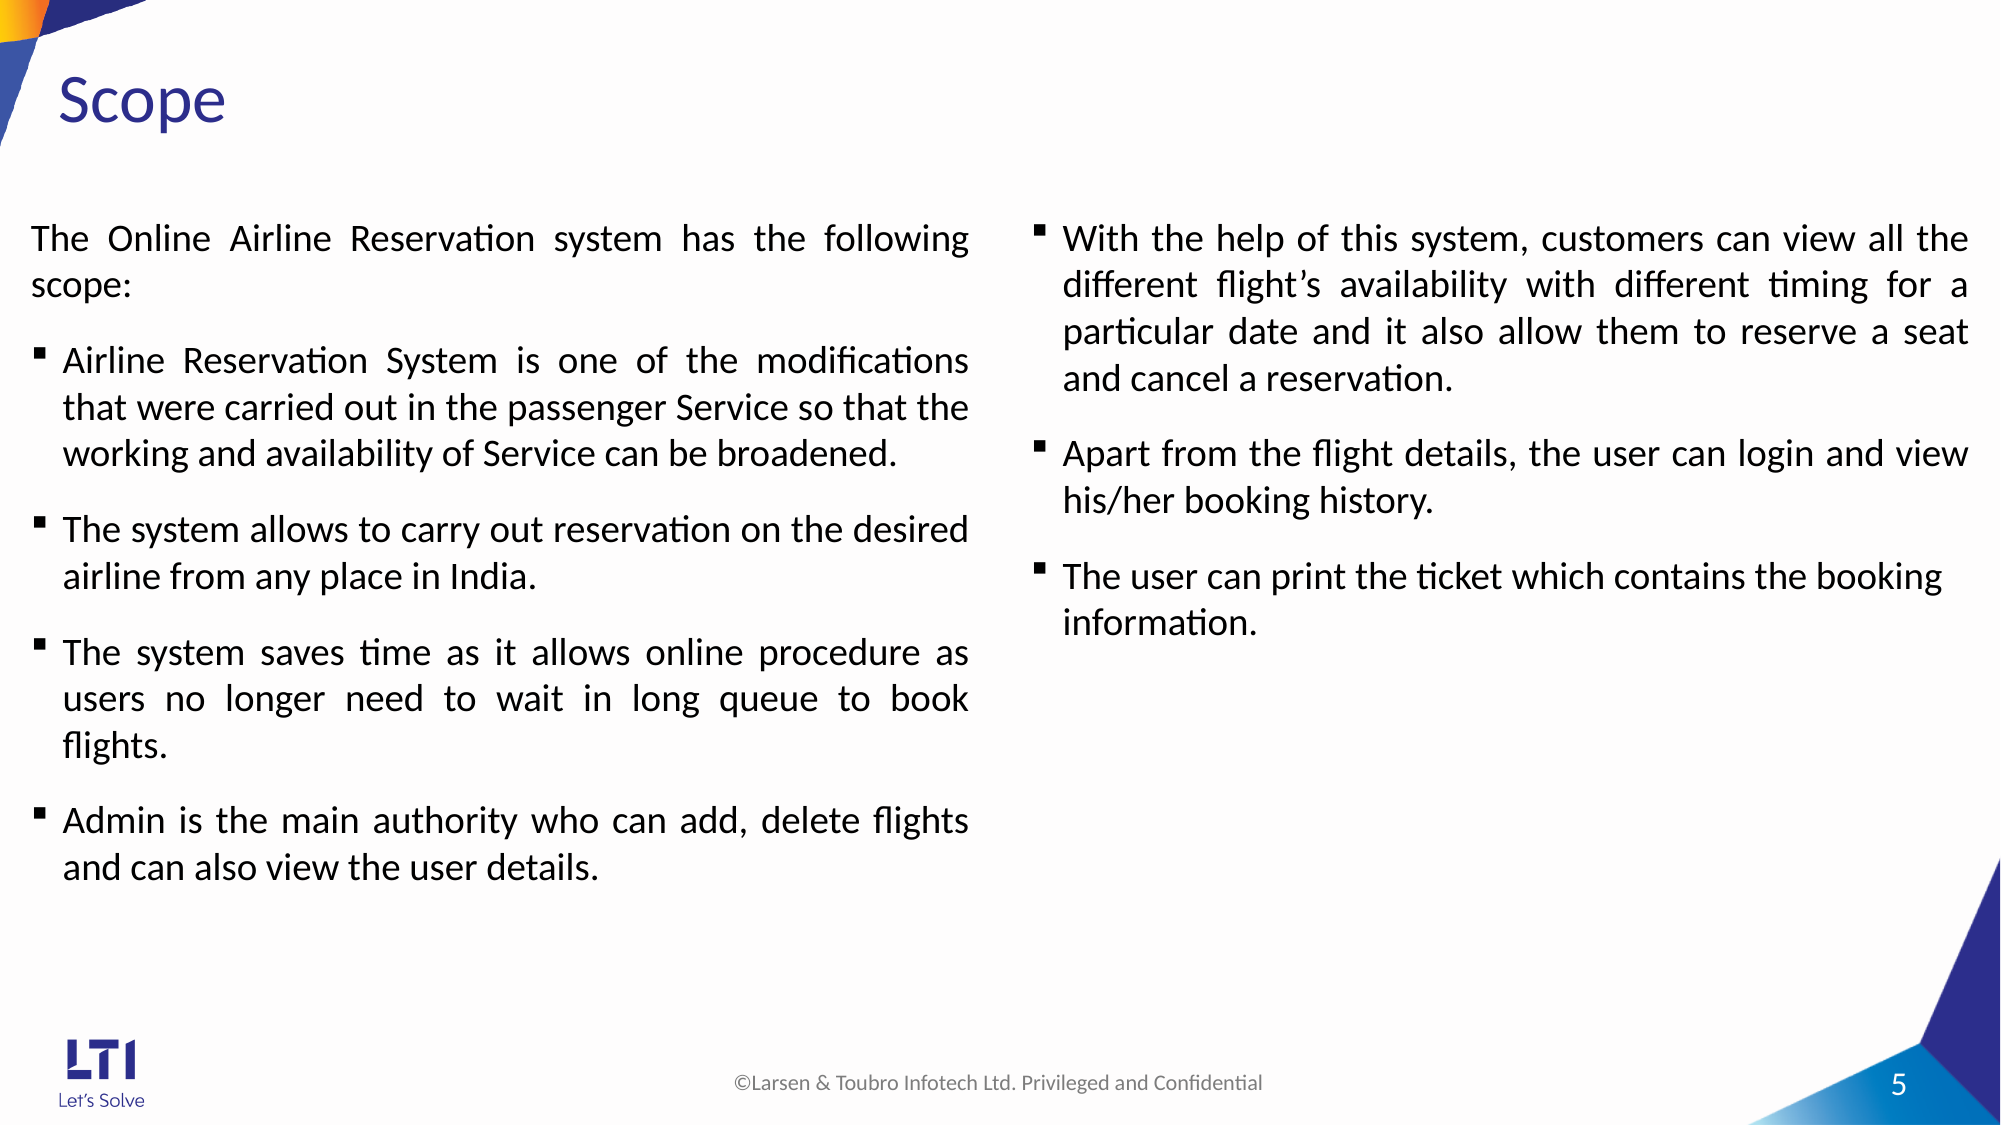

# Scope
The Online Airline Reservation system has the following scope:
Airline Reservation System is one of the modifications that were carried out in the passenger Service so that the working and availability of Service can be broadened.
The system allows to carry out reservation on the desired airline from any place in India.
The system saves time as it allows online procedure as users no longer need to wait in long queue to book flights.
Admin is the main authority who can add, delete flights and can also view the user details.

With the help of this system, customers can view all the different flight’s availability with different timing for a particular date and it also allow them to reserve a seat and cancel a reservation.
Apart from the flight details, the user can login and view his/her booking history.
The user can print the ticket which contains the booking information.